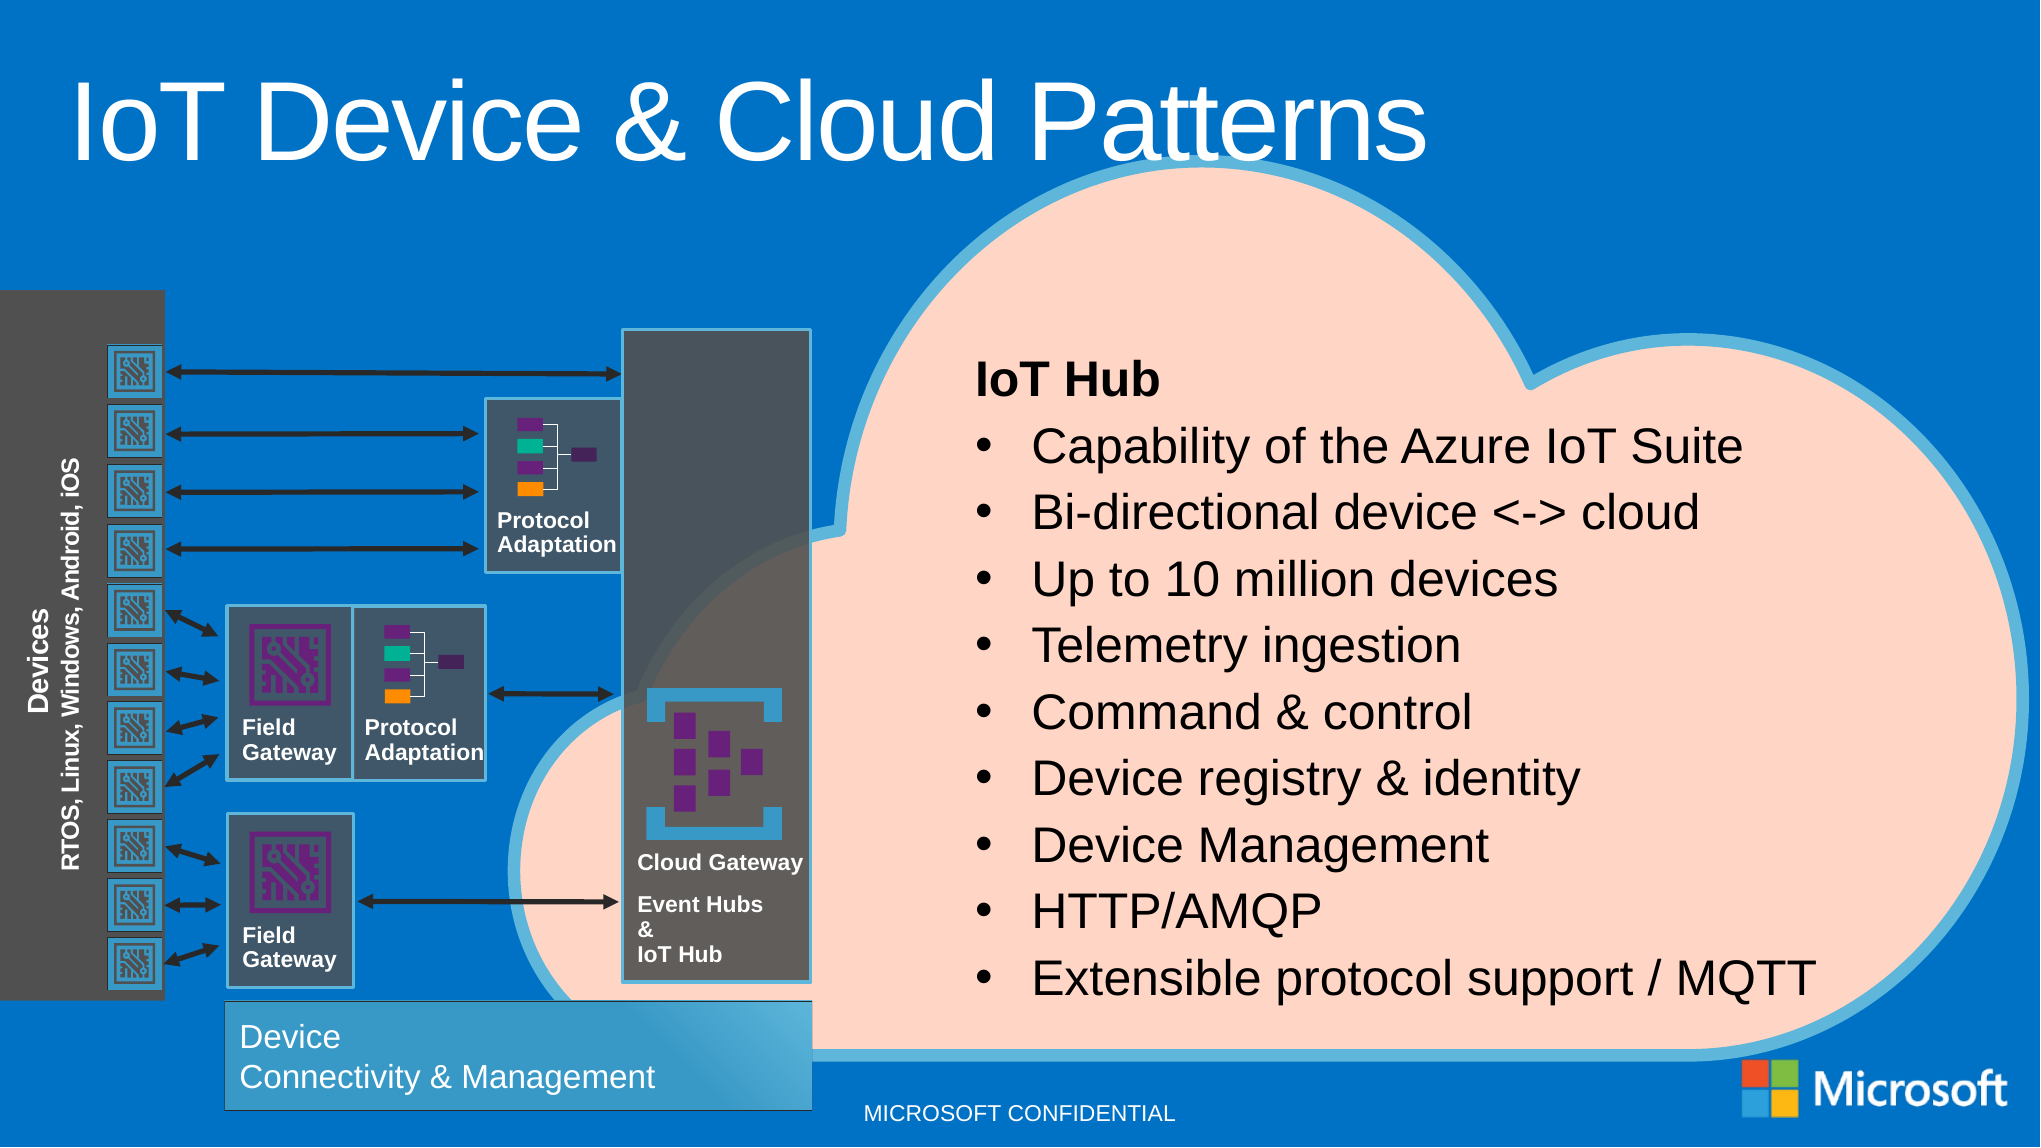

# IoT Device & Cloud Patterns

Cloud Gateway

Event Hubs
&
IoT Hub

IoT Hub
Capability of the Azure IoT Suite
Bi-directional device <-> cloud
Up to 10 million devices
Telemetry ingestion
Command & control
Device registry & identity
Device Management
HTTP/AMQP
Extensible protocol support / MQTT

Devices
RTOS, Linux, Windows, Android, iOS

Protocol Adaptation

Field Gateway

Protocol Adaptation

Field Gateway

Device
Connectivity & Management